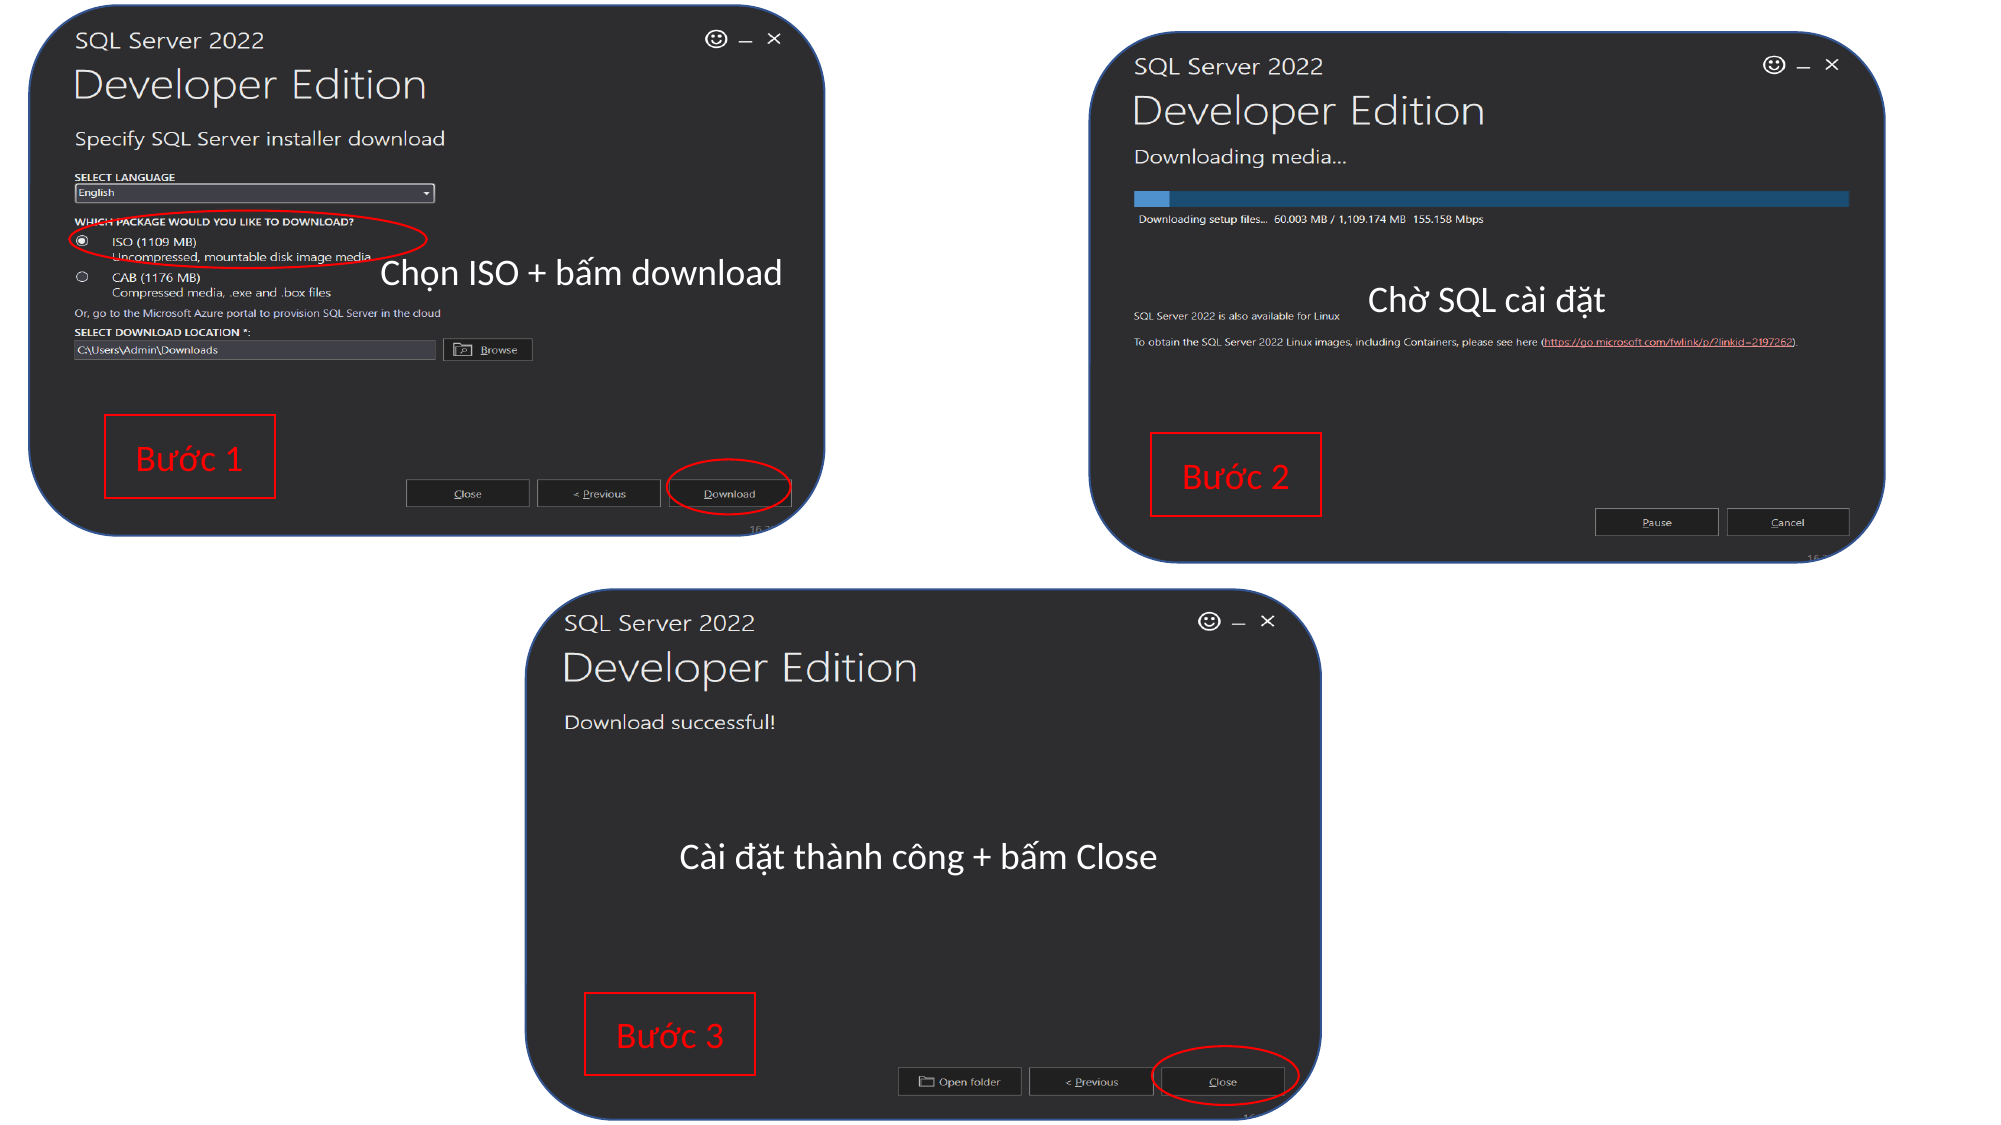

Chọn ISO + bấm download

Bước 1

Chờ SQL cài đặt
Bước 2
Cài đặt thành công + bấm Close
Bước 3